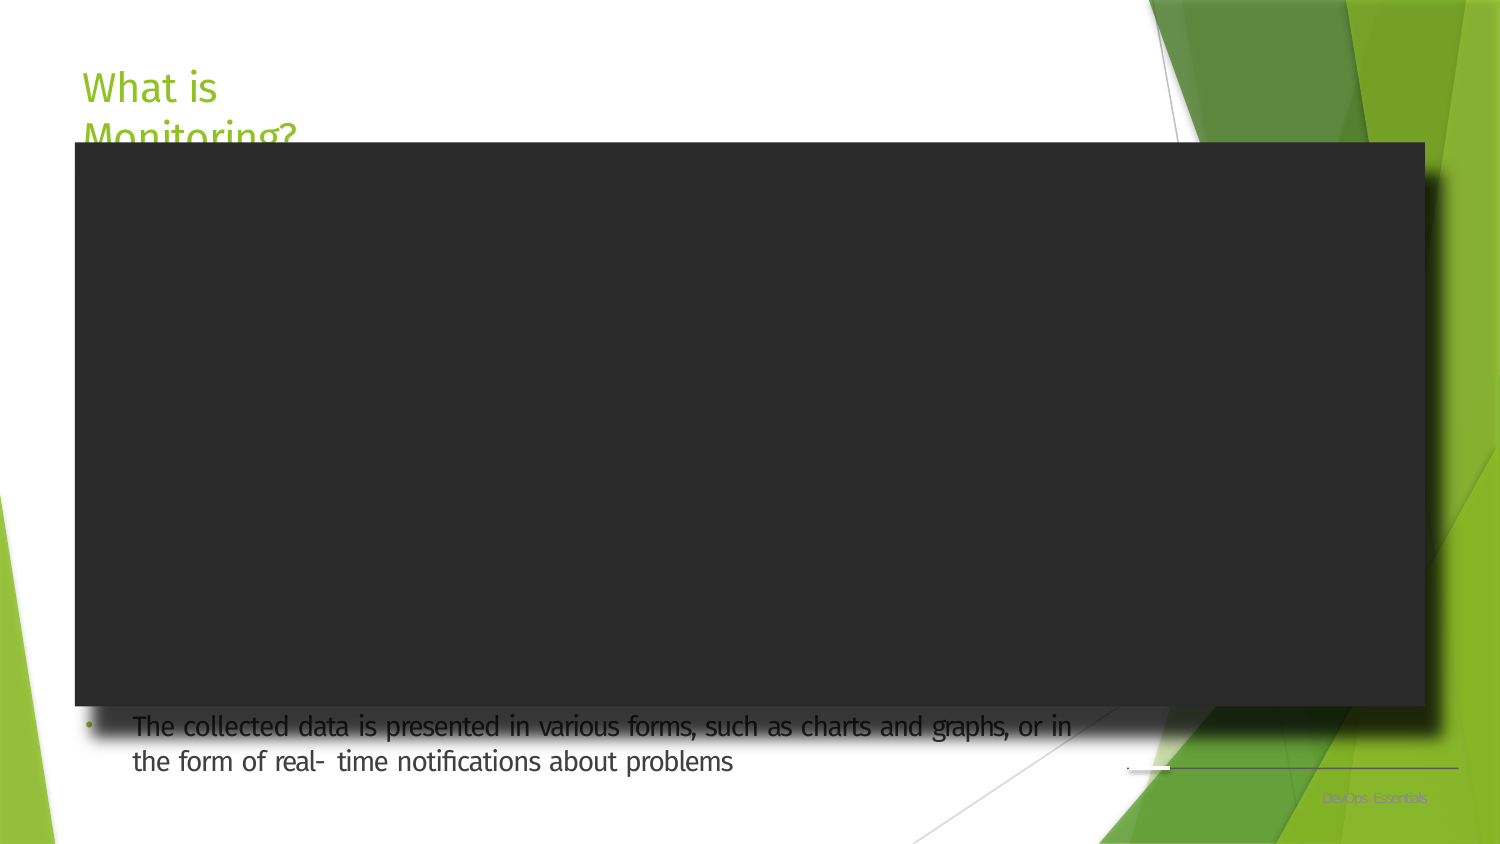

# What is Monitoring?

Monitoring: The collection and presentation of data about the performance and stability of services  and infrastructure
Monitoring tools collect data over things such as:
Usage of memory
cpu
disk i/o
Other resources over time
Application logs
Network traffic
etc.
The collected data is presented in various forms, such as charts and graphs, or in the form of real-  time notifications about problems

DevOps Essentials